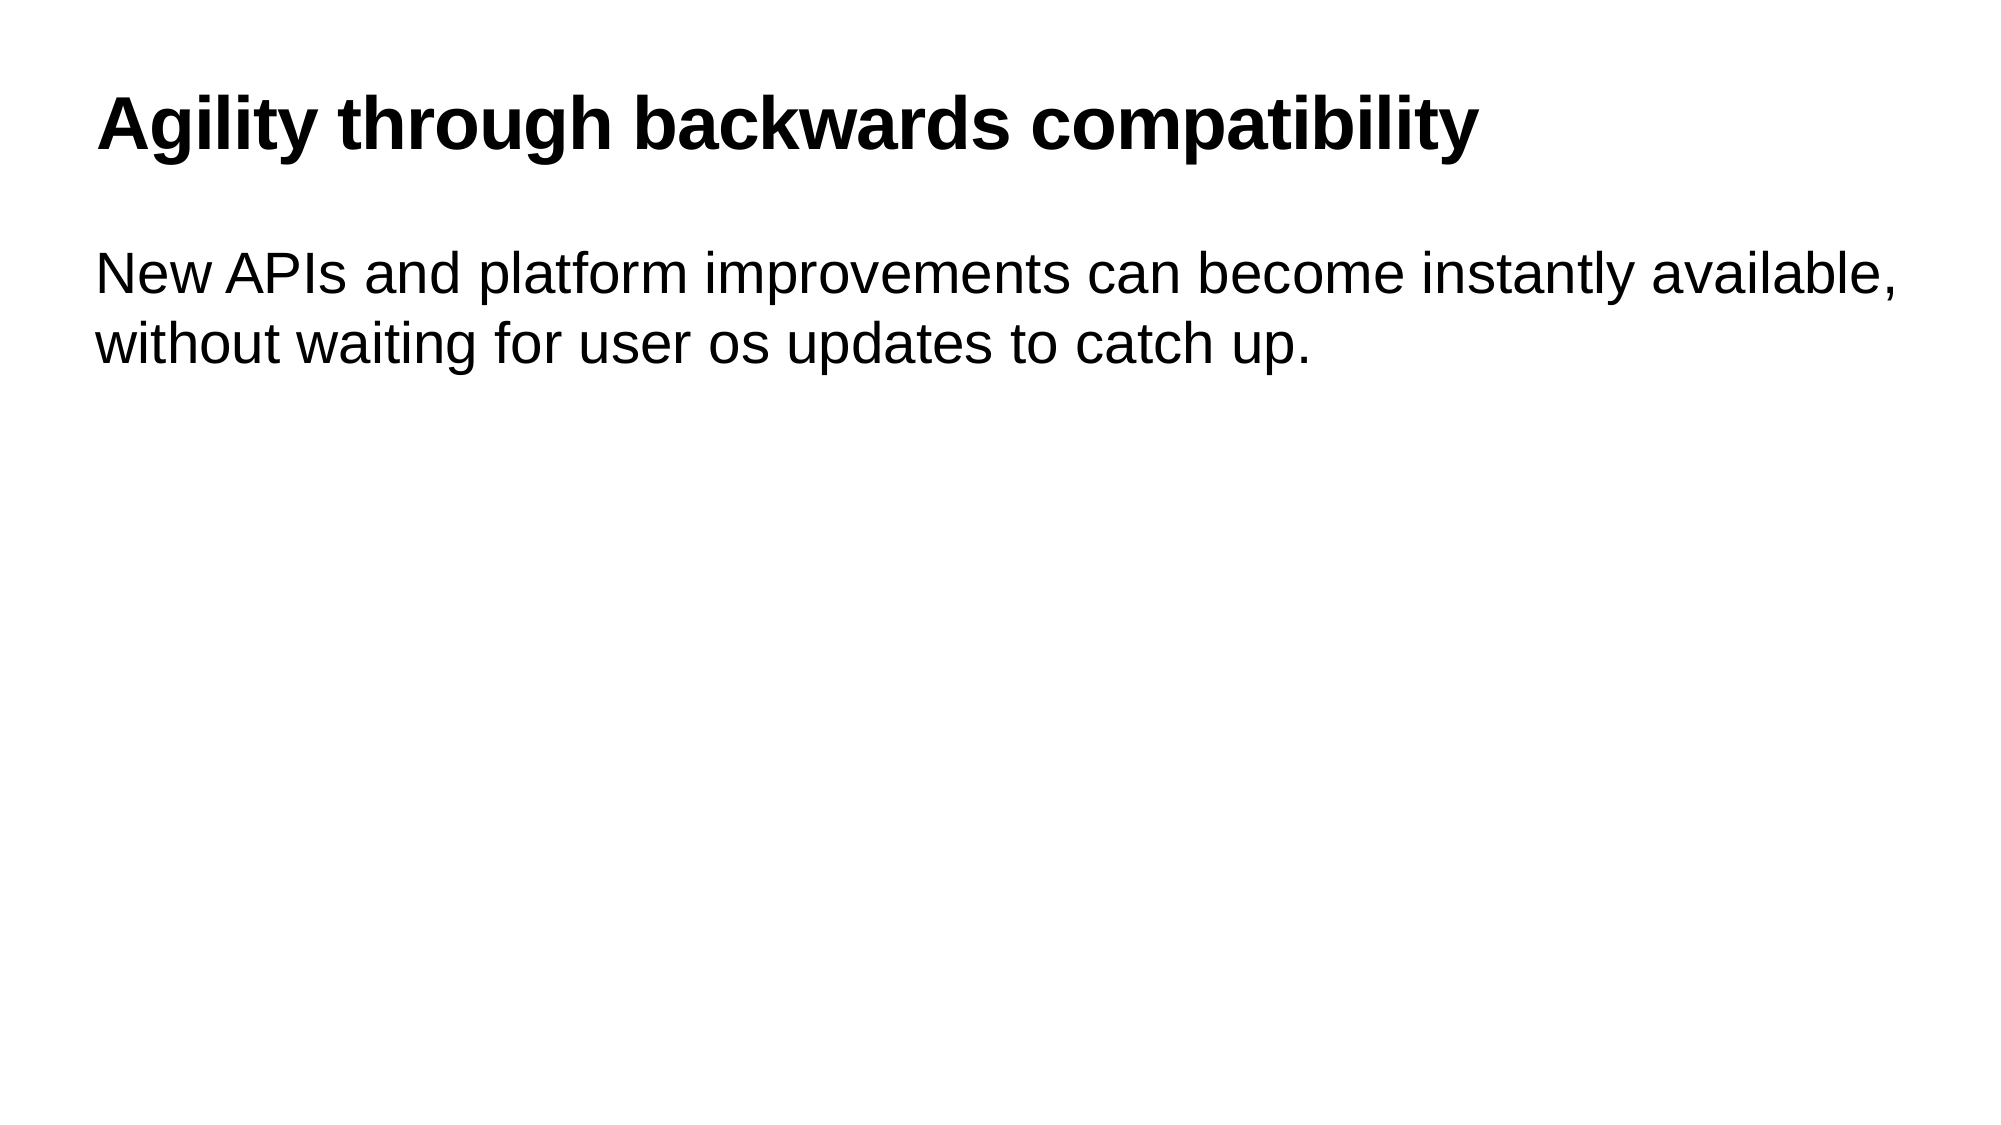

Accent 1

# Agility through backwards compatibility
Accent 2
New APIs and platform improvements can become instantly available, without waiting for user os updates to catch up.

Accent 3
2017
2018
2019
2020
New feature via
OS
1909
2004
2004
1703
1709
1803
1809
1903
Accent 4
Your customer must run this
Accent 5
1709
1803
1809
1903
1909
2004
2004
1903
1709
1803
1809
1903
New feature via
Project Reunion
1703
Accent 6

Your customer can run any of these